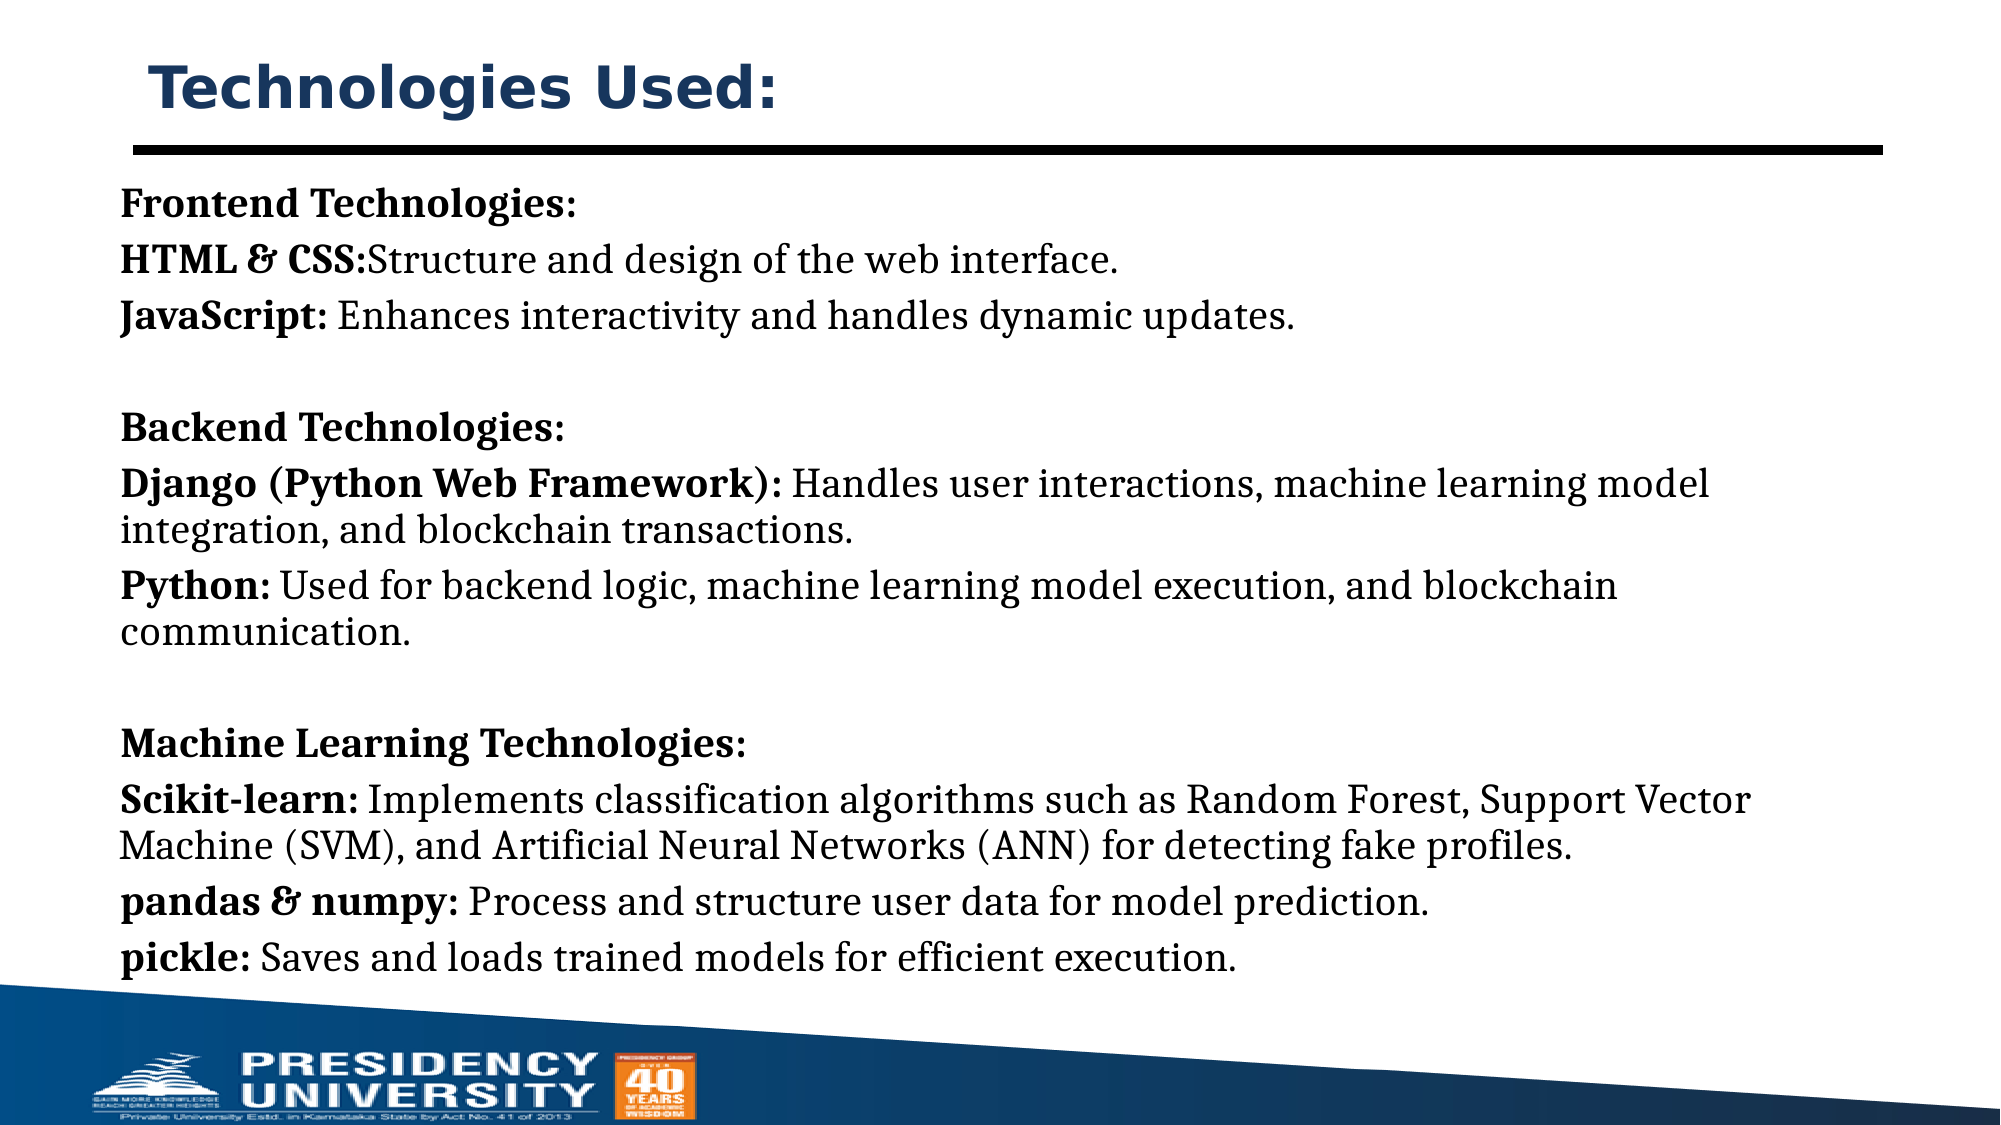

# Technologies Used:
Frontend Technologies:
HTML & CSS:Structure and design of the web interface.
JavaScript: Enhances interactivity and handles dynamic updates.

Backend Technologies:
Django (Python Web Framework): Handles user interactions, machine learning model integration, and blockchain transactions.
Python: Used for backend logic, machine learning model execution, and blockchain communication.

Machine Learning Technologies:
Scikit-learn: Implements classification algorithms such as Random Forest, Support Vector Machine (SVM), and Artificial Neural Networks (ANN) for detecting fake profiles.
pandas & numpy: Process and structure user data for model prediction.
pickle: Saves and loads trained models for efficient execution.